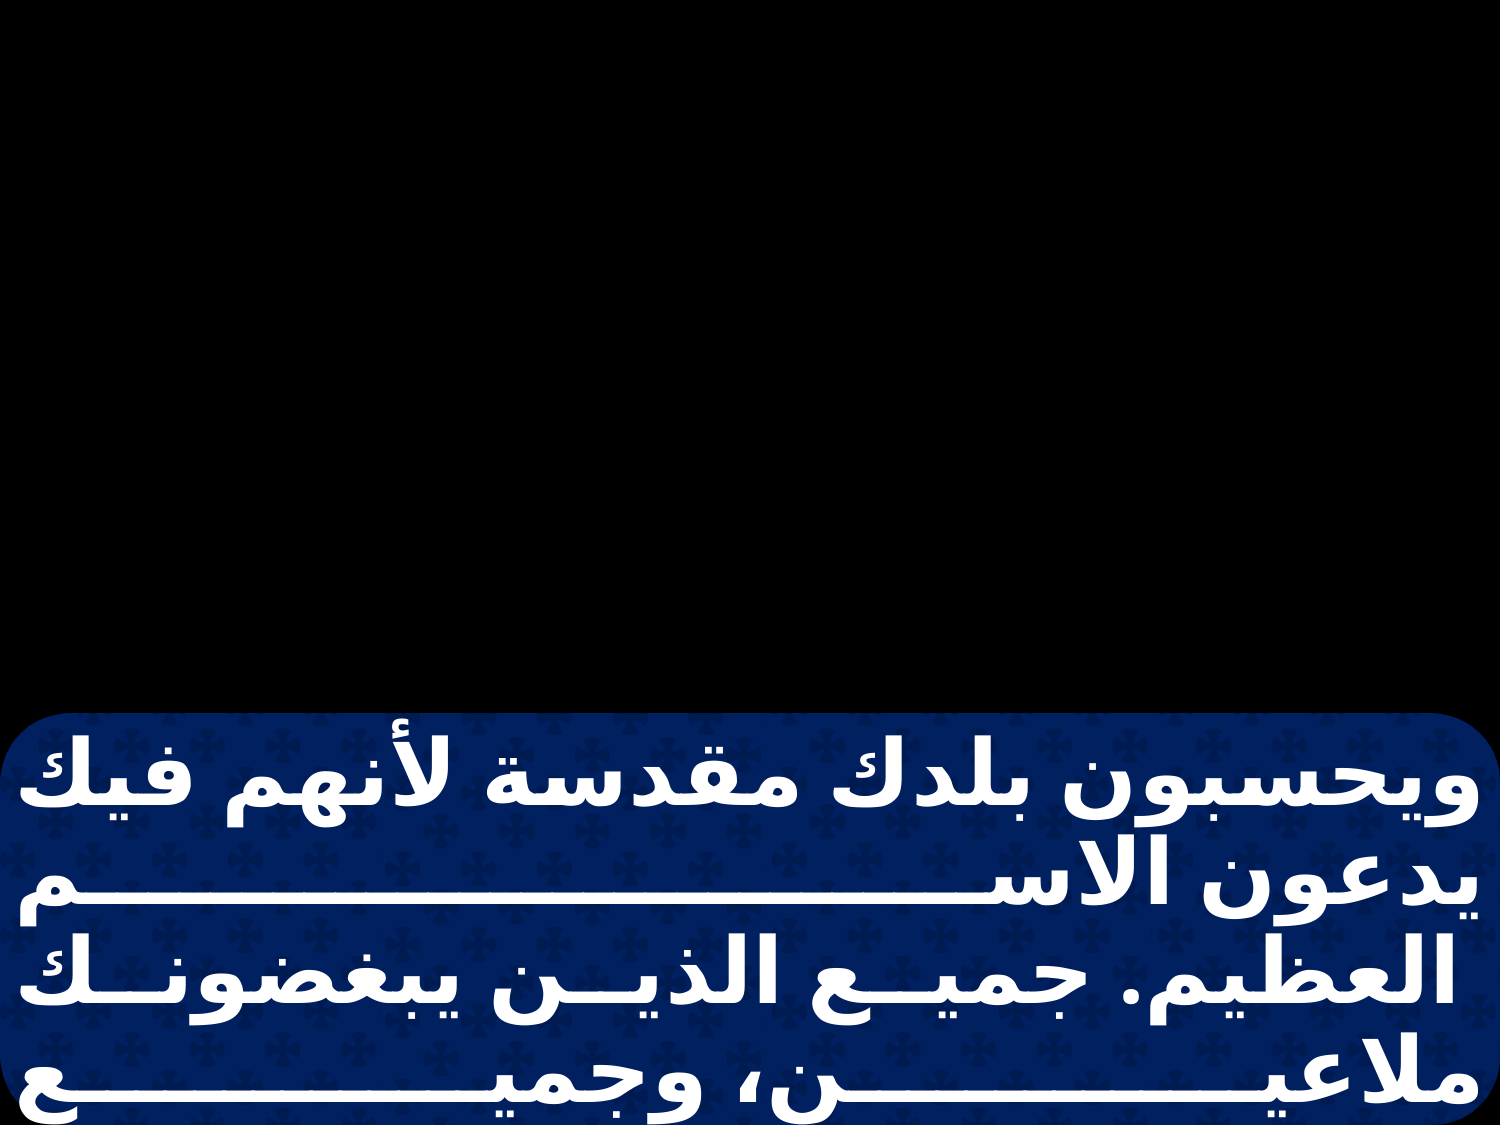

ويحسبون بلدك مقدسة لأنهم فيك يدعون الاسم
 العظيم. جميع الذين يبغضونك ملاعين، وجميع